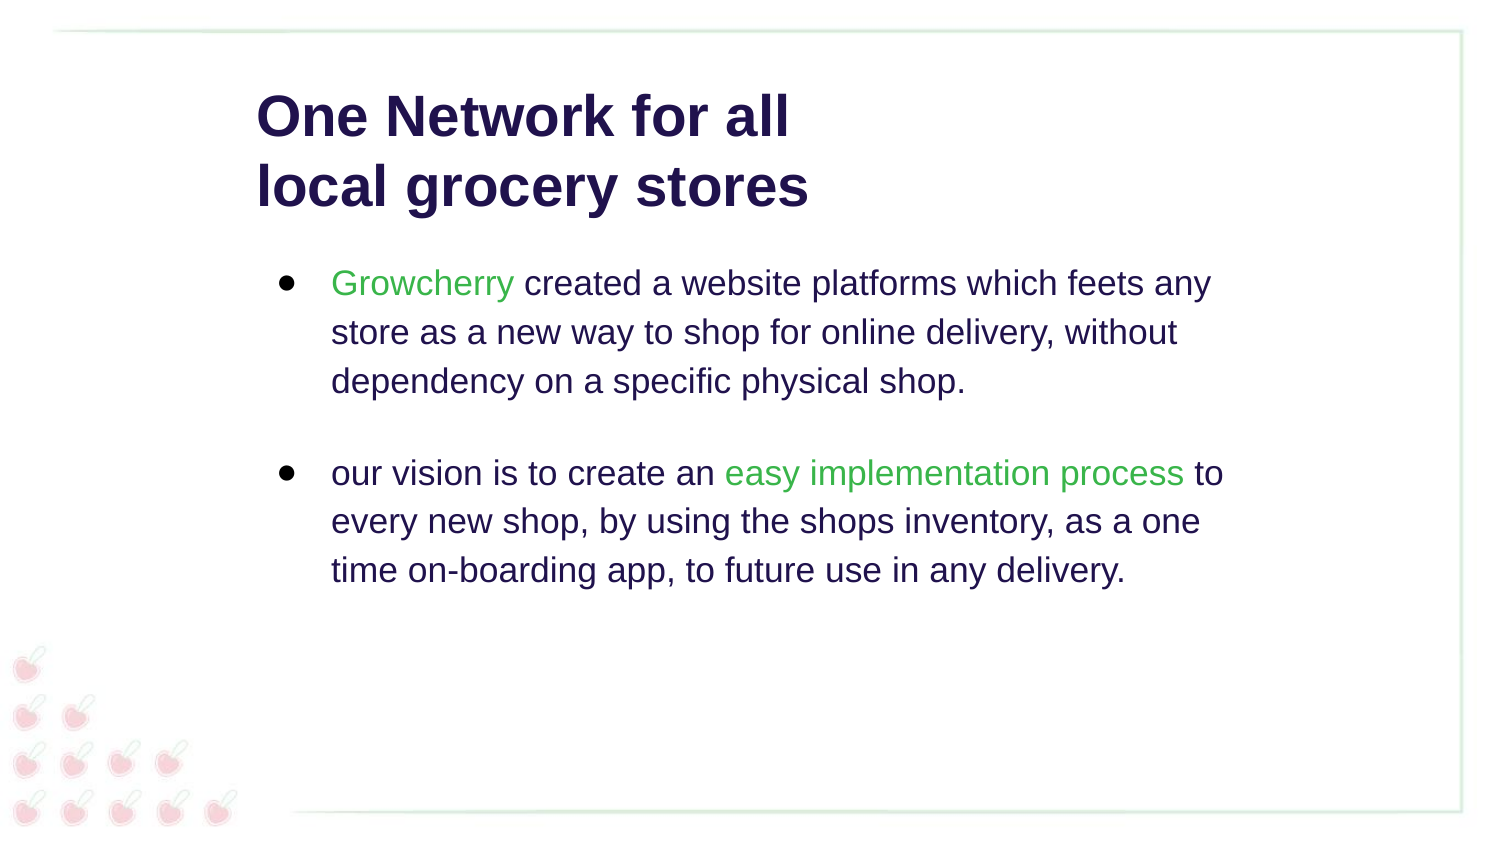

# One Network for all
local grocery stores
Growcherry created a website platforms which feets any store as a new way to shop for online delivery, without dependency on a specific physical shop.
our vision is to create an easy implementation process to every new shop, by using the shops inventory, as a one time on-boarding app, to future use in any delivery.